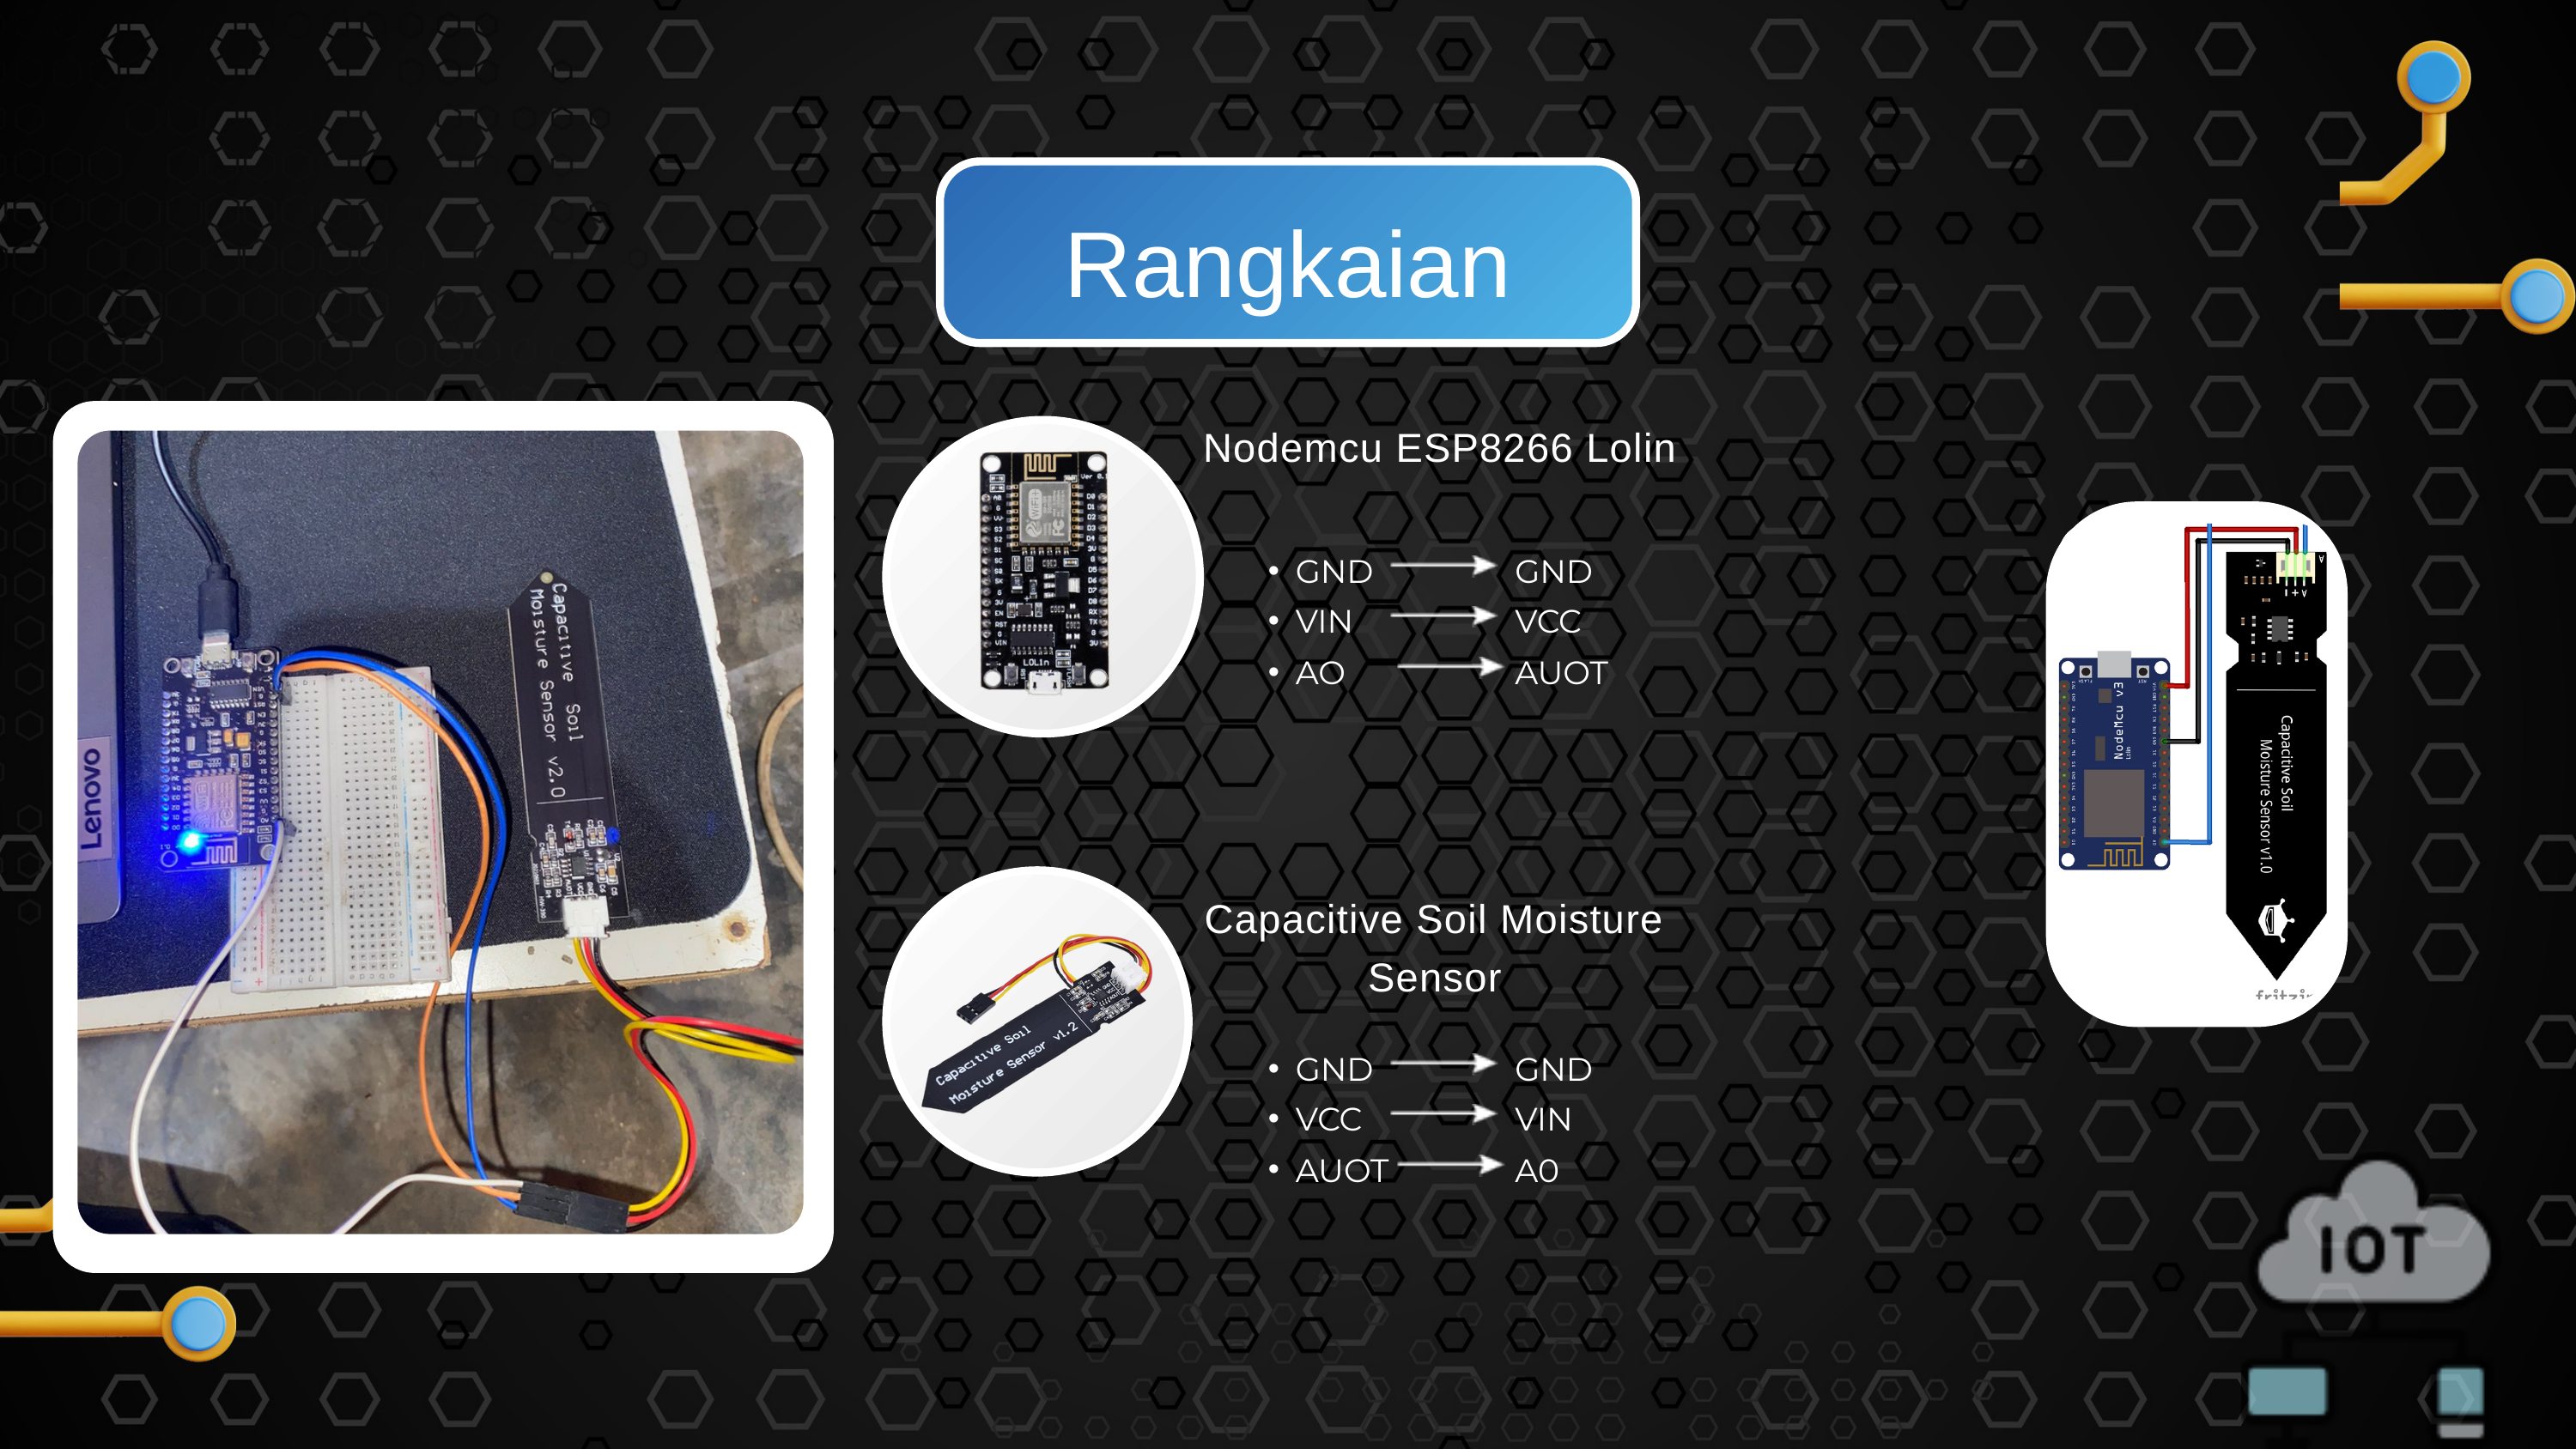

Rangkaian

Nodemcu ESP8266 Lolin

GND
GND

VIN
VCC

AO
AUOT

Capacitive Soil Moisture Sensor
GND
GND

VCC
VIN

AUOT
A0